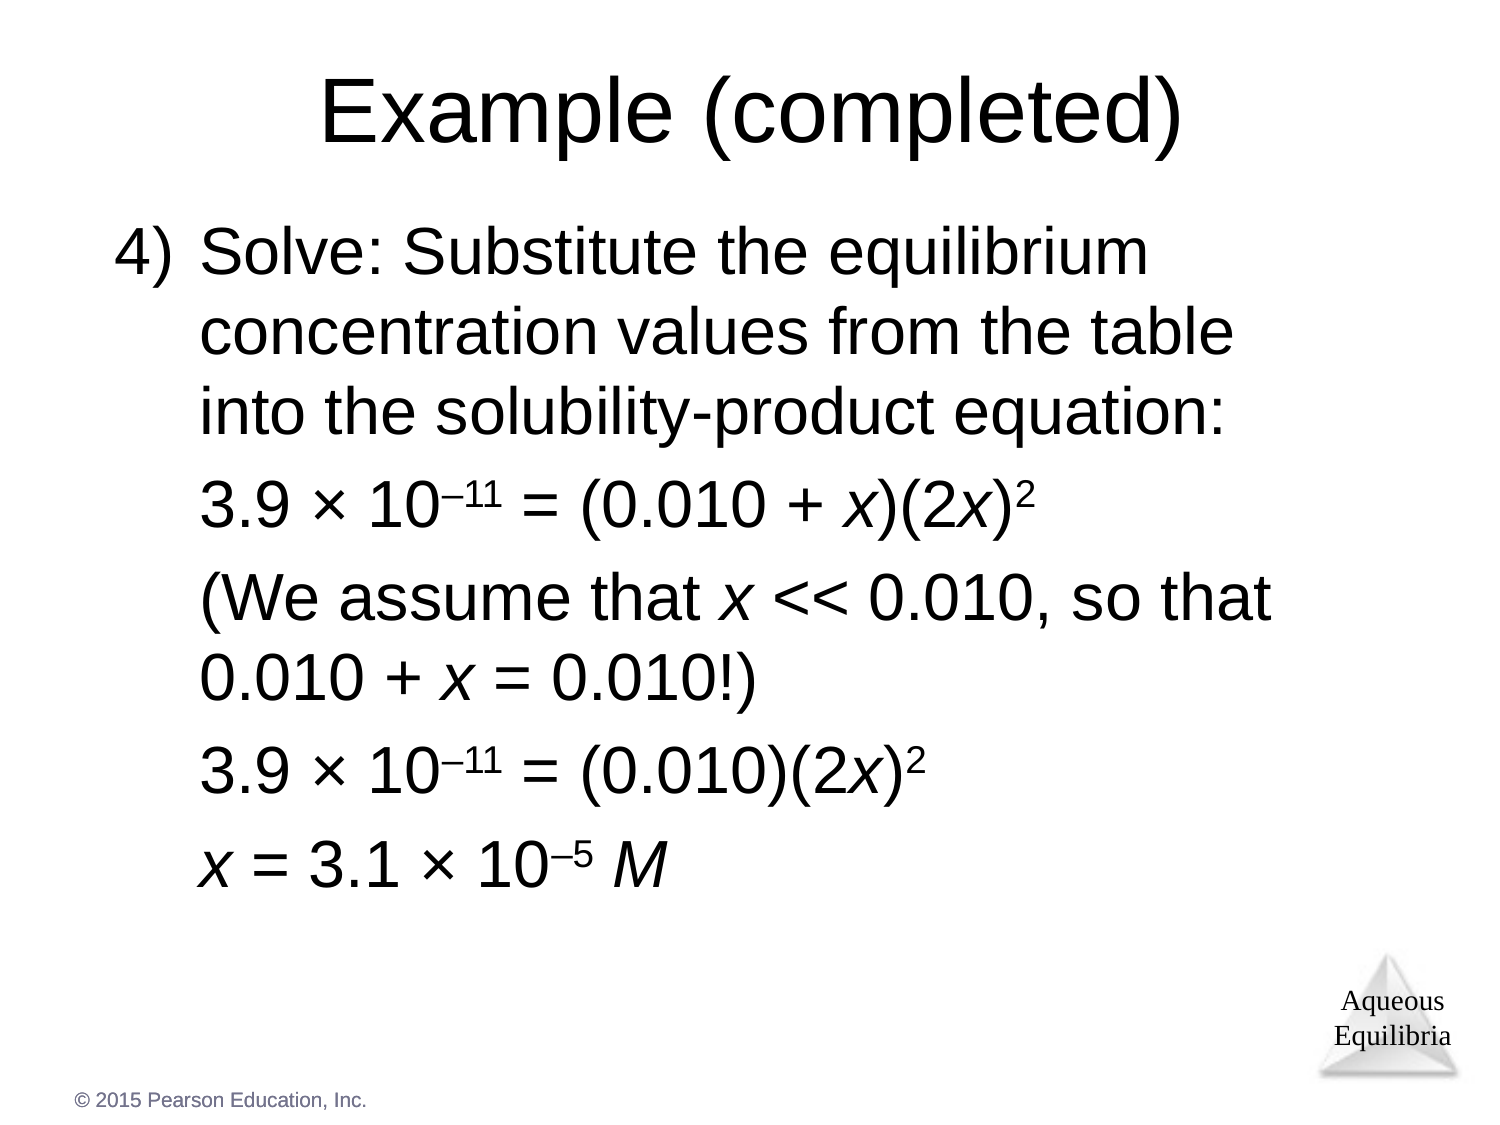

# Example (completed)
Solve: Substitute the equilibrium concentration values from the table into the solubility-product equation:
	3.9 × 10–11 = (0.010 + x)(2x)2
	(We assume that x << 0.010, so that 0.010 + x = 0.010!)
	3.9 × 10–11 = (0.010)(2x)2
	x = 3.1 × 10–5 M